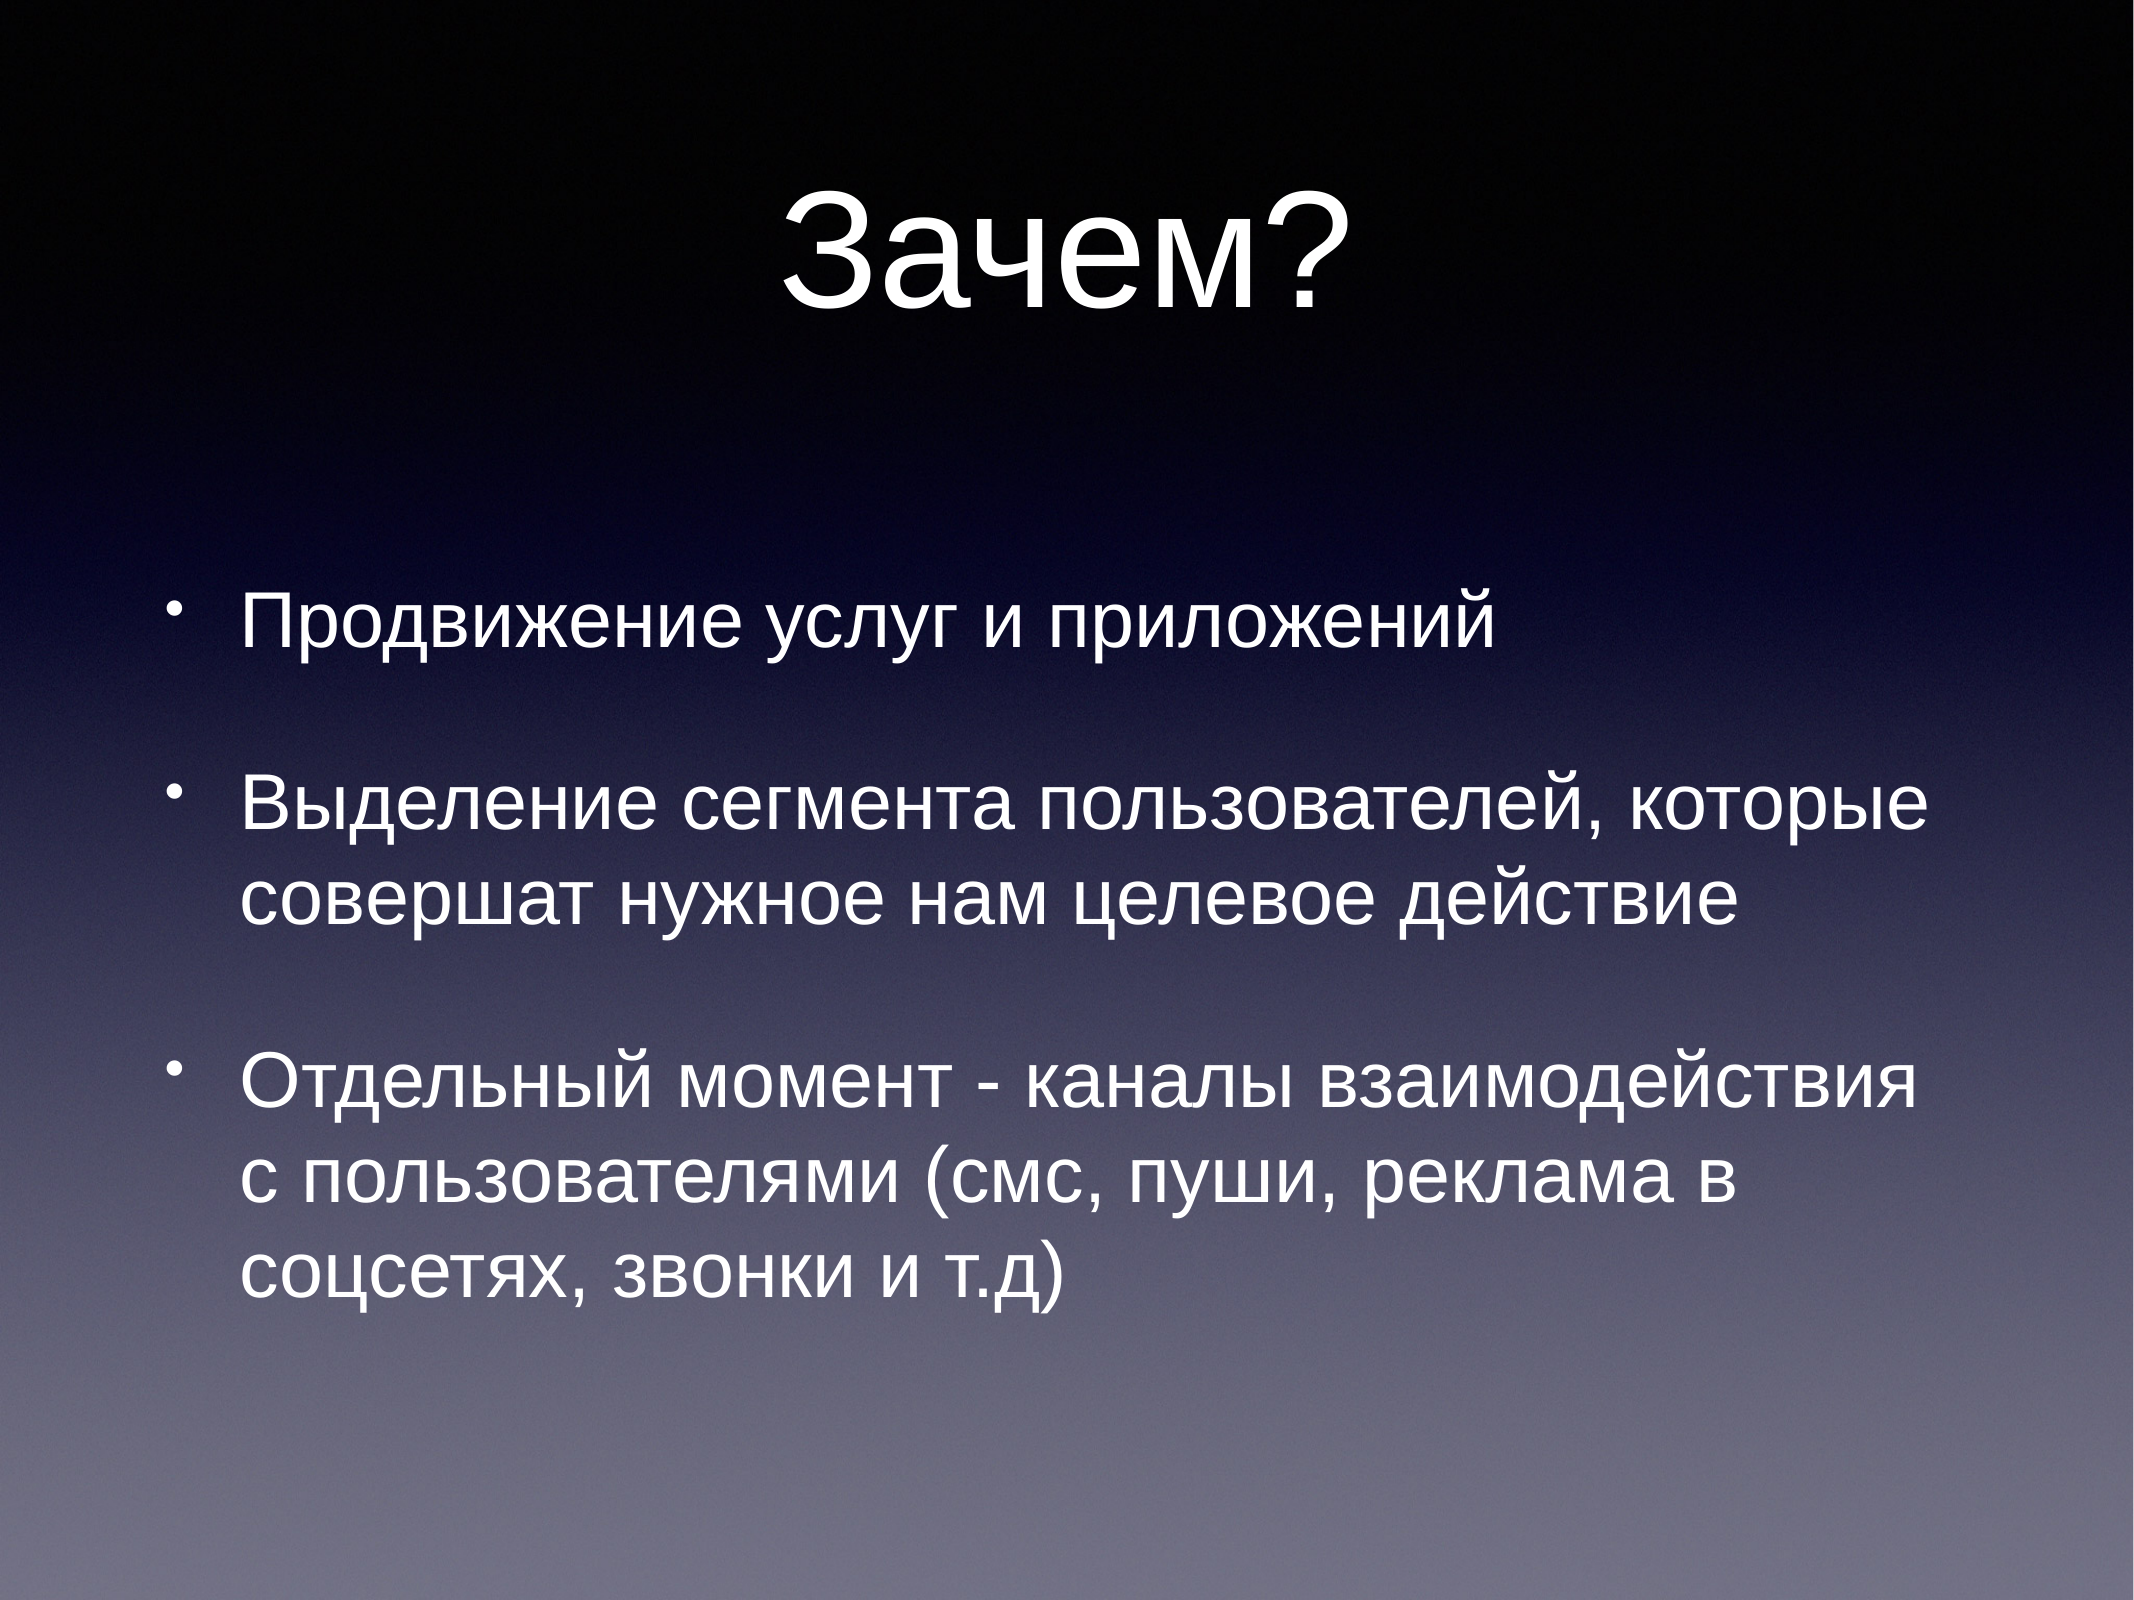

# Зачем?
Продвижение услуг и приложений
Выделение сегмента пользователей, которые совершат нужное нам целевое действие
Отдельный момент - каналы взаимодействия с пользователями (смс, пуши, реклама в соцсетях, звонки и т.д)